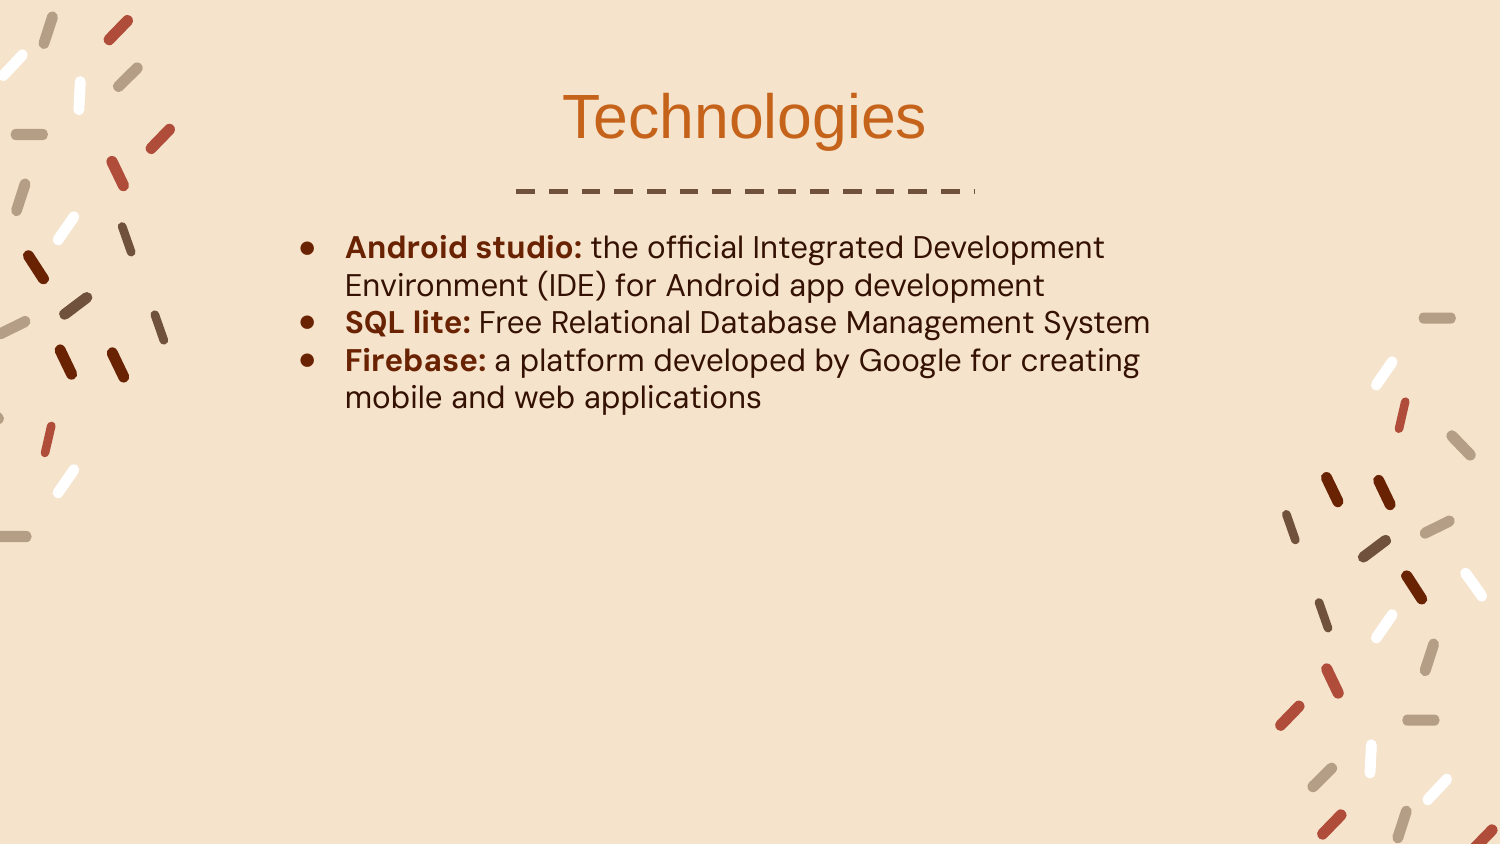

# Technologies
Android studio: the official Integrated Development Environment (IDE) for Android app development
SQL lite: Free Relational Database Management System
Firebase: a platform developed by Google for creating mobile and web applications